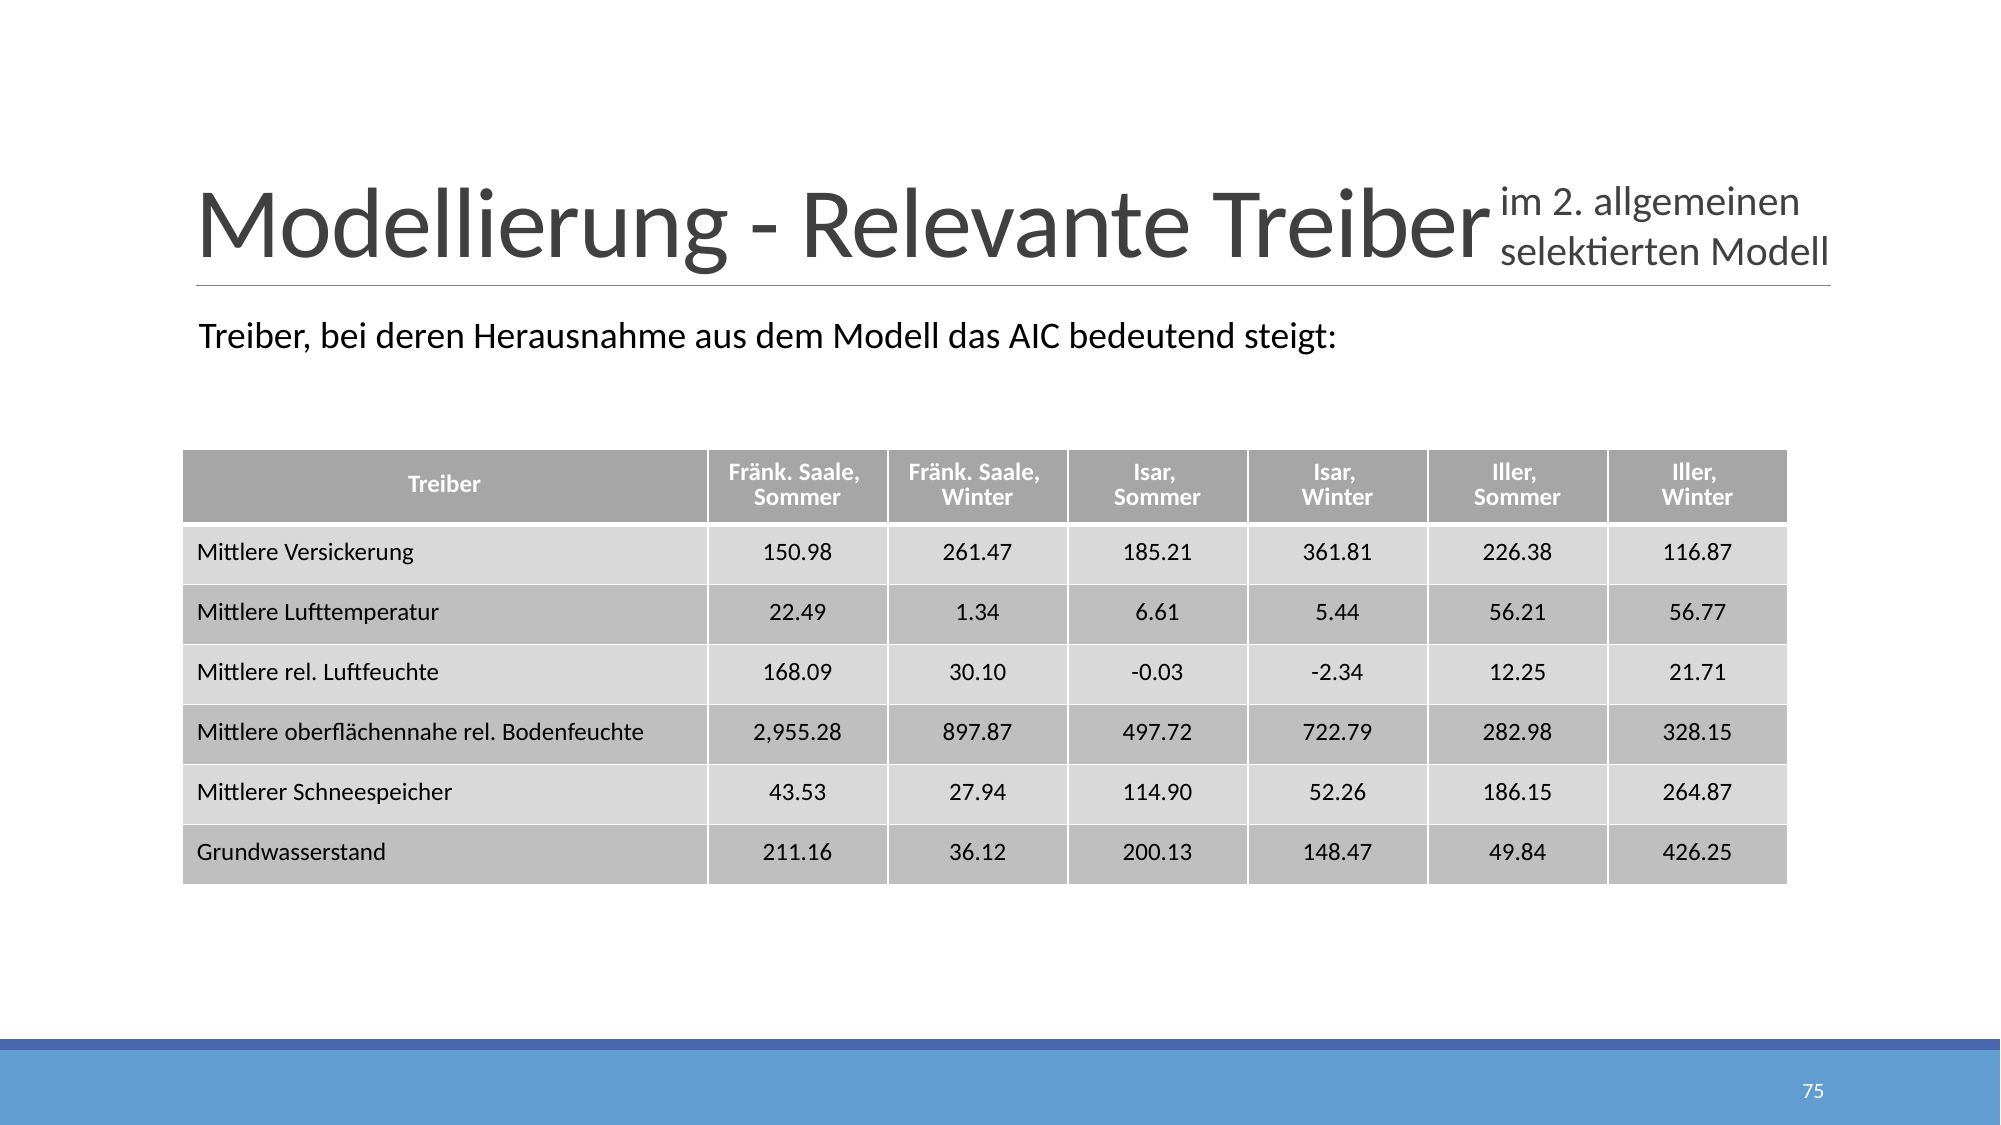

# Modellierung - Relevante Treiber
im 2. allgemeinen
selektierten Modell
Treiber, bei deren Herausnahme aus dem Modell das AIC bedeutend steigt:

| Treiber​ | Fränk. Saale,  Sommer​ | Fränk. Saale,  Winter​ | Isar,  Sommer​ | Isar,  Winter​ | Iller,  Sommer​ | Iller,  Winter​ |
| --- | --- | --- | --- | --- | --- | --- |
| Mittlere Versickerung | 150.98 | 261.47 | 185.21 | 361.81 | 226.38 | 116.87 |
| Mittlere Lufttemperatur​ | 22.49 | 1.34 | 6.61 | 5.44 | 56.21 | 56.77 |
| Mittlere rel. Luftfeuchte | 168.09 | 30.10 | -0.03 | -2.34 | 12.25 | 21.71 |
| Mittlere oberflächennahe rel. Bodenfeuchte​ | 2,955.28 | 897.87 | 497.72 | 722.79 | 282.98 | 328.15 |
| Mittlerer Schneespeicher | 43.53 | 27.94 | 114.90 | 52.26 | 186.15 | 264.87 |
| Grundwasserstand​ | 211.16 | 36.12 | 200.13 | 148.47 | 49.84 | 426.25 |
75